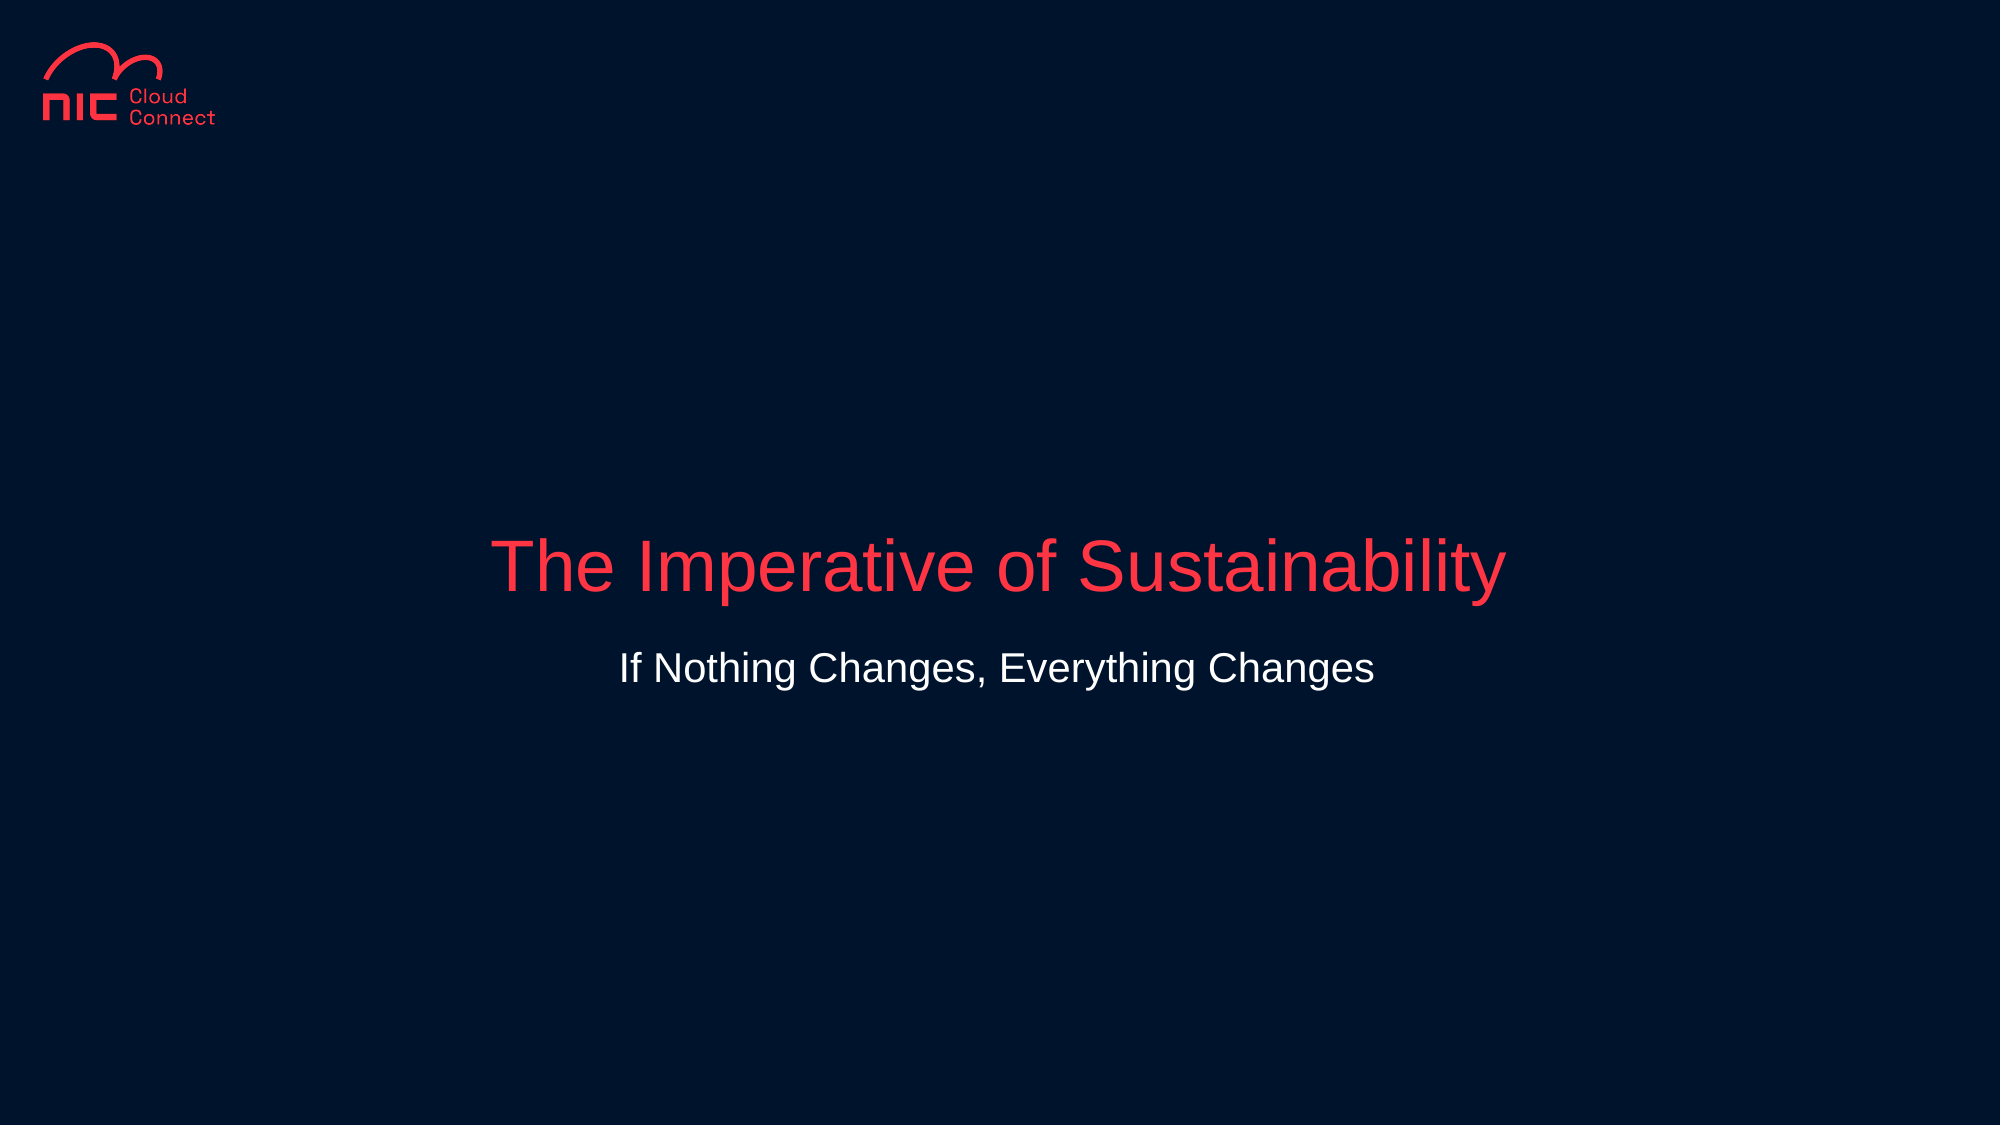

# The Imperative of Sustainability
If Nothing Changes, Everything Changes